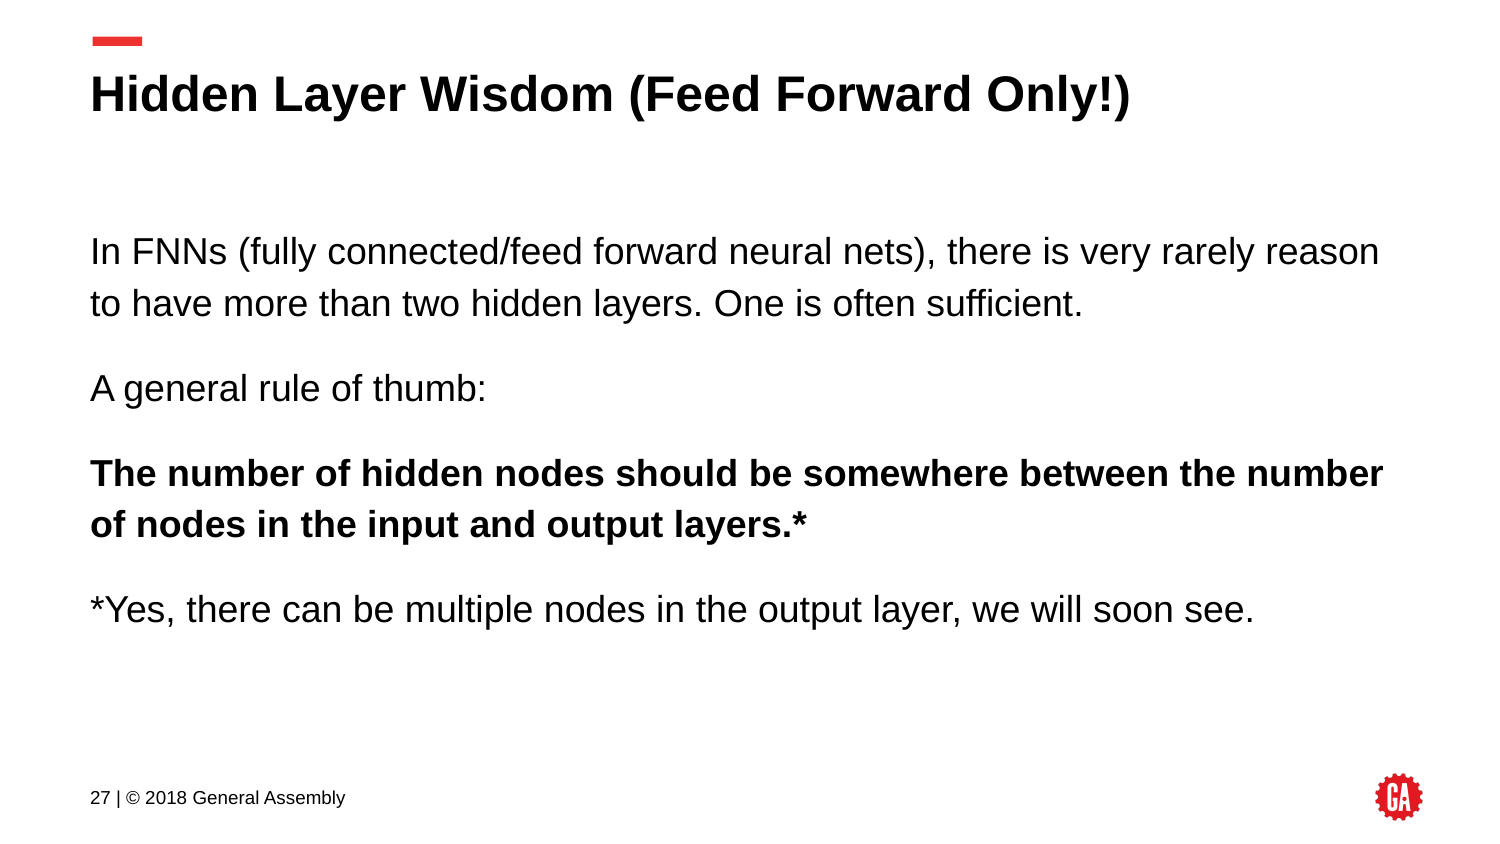

# Hidden Layer Wisdom (Feed Forward Only!)
In FNNs (fully connected/feed forward neural nets), there is very rarely reason to have more than two hidden layers. One is often sufficient.
A general rule of thumb:
The number of hidden nodes should be somewhere between the number of nodes in the input and output layers.*
*Yes, there can be multiple nodes in the output layer, we will soon see.
27 | © 2018 General Assembly